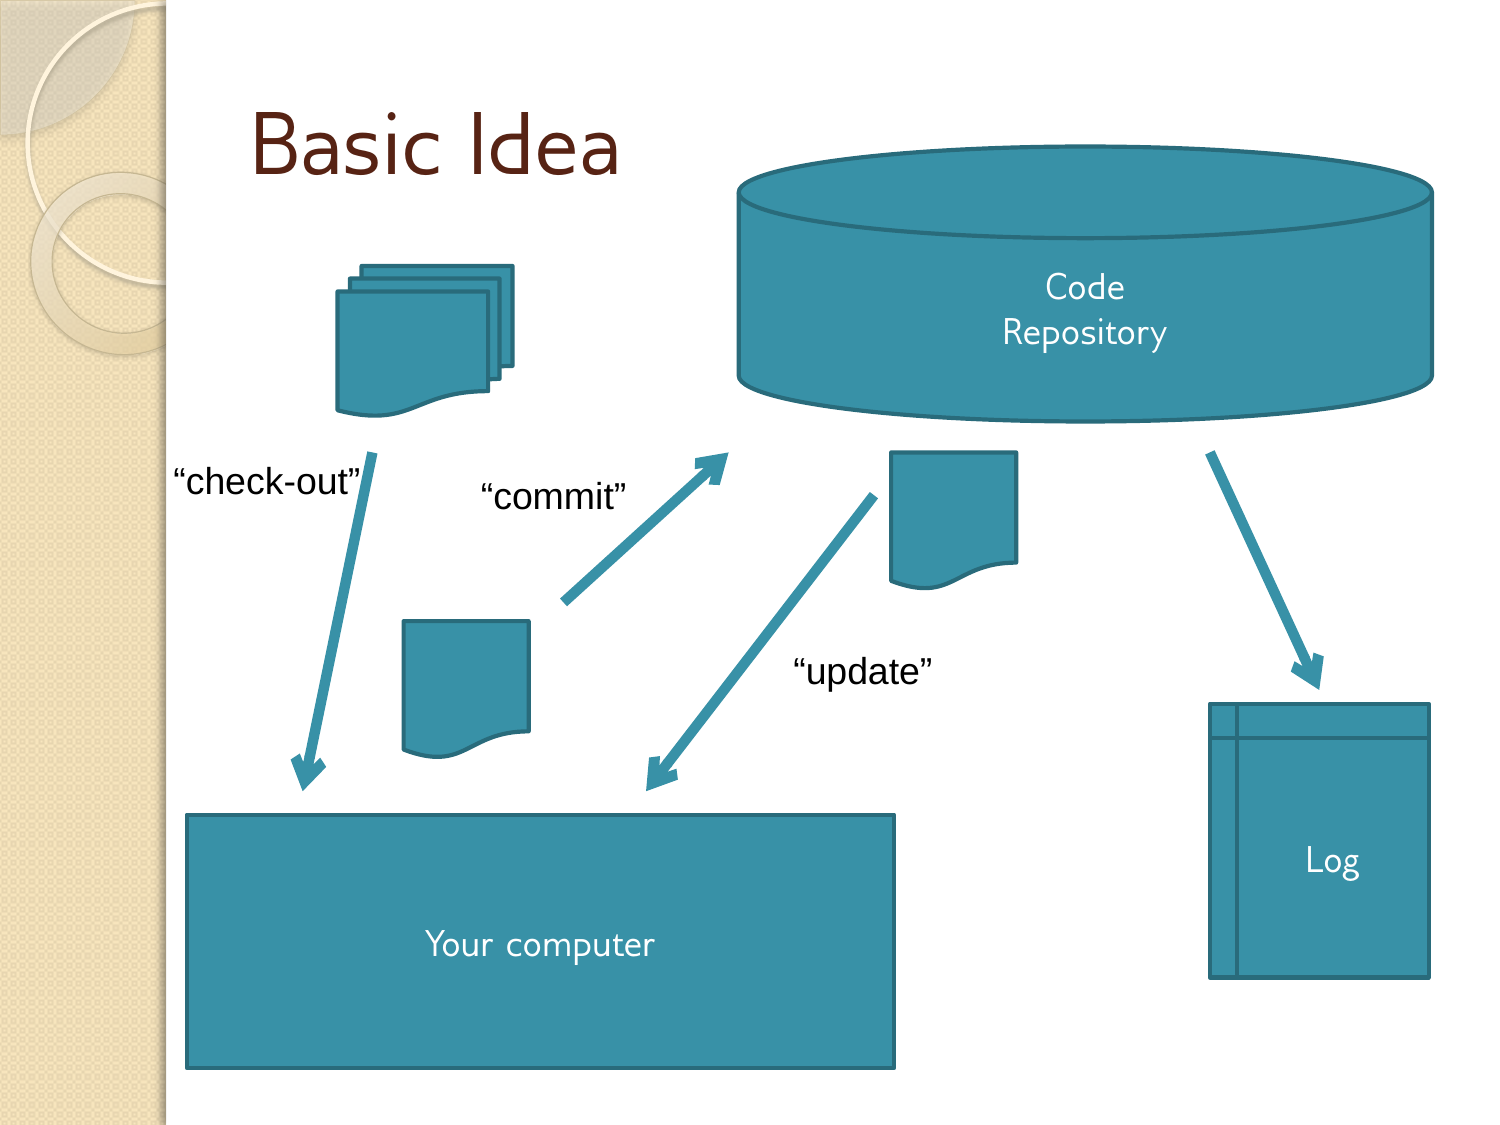

# Basic Idea
Code
Repository

“check-out”

“commit”

“update”
Log
Your computer